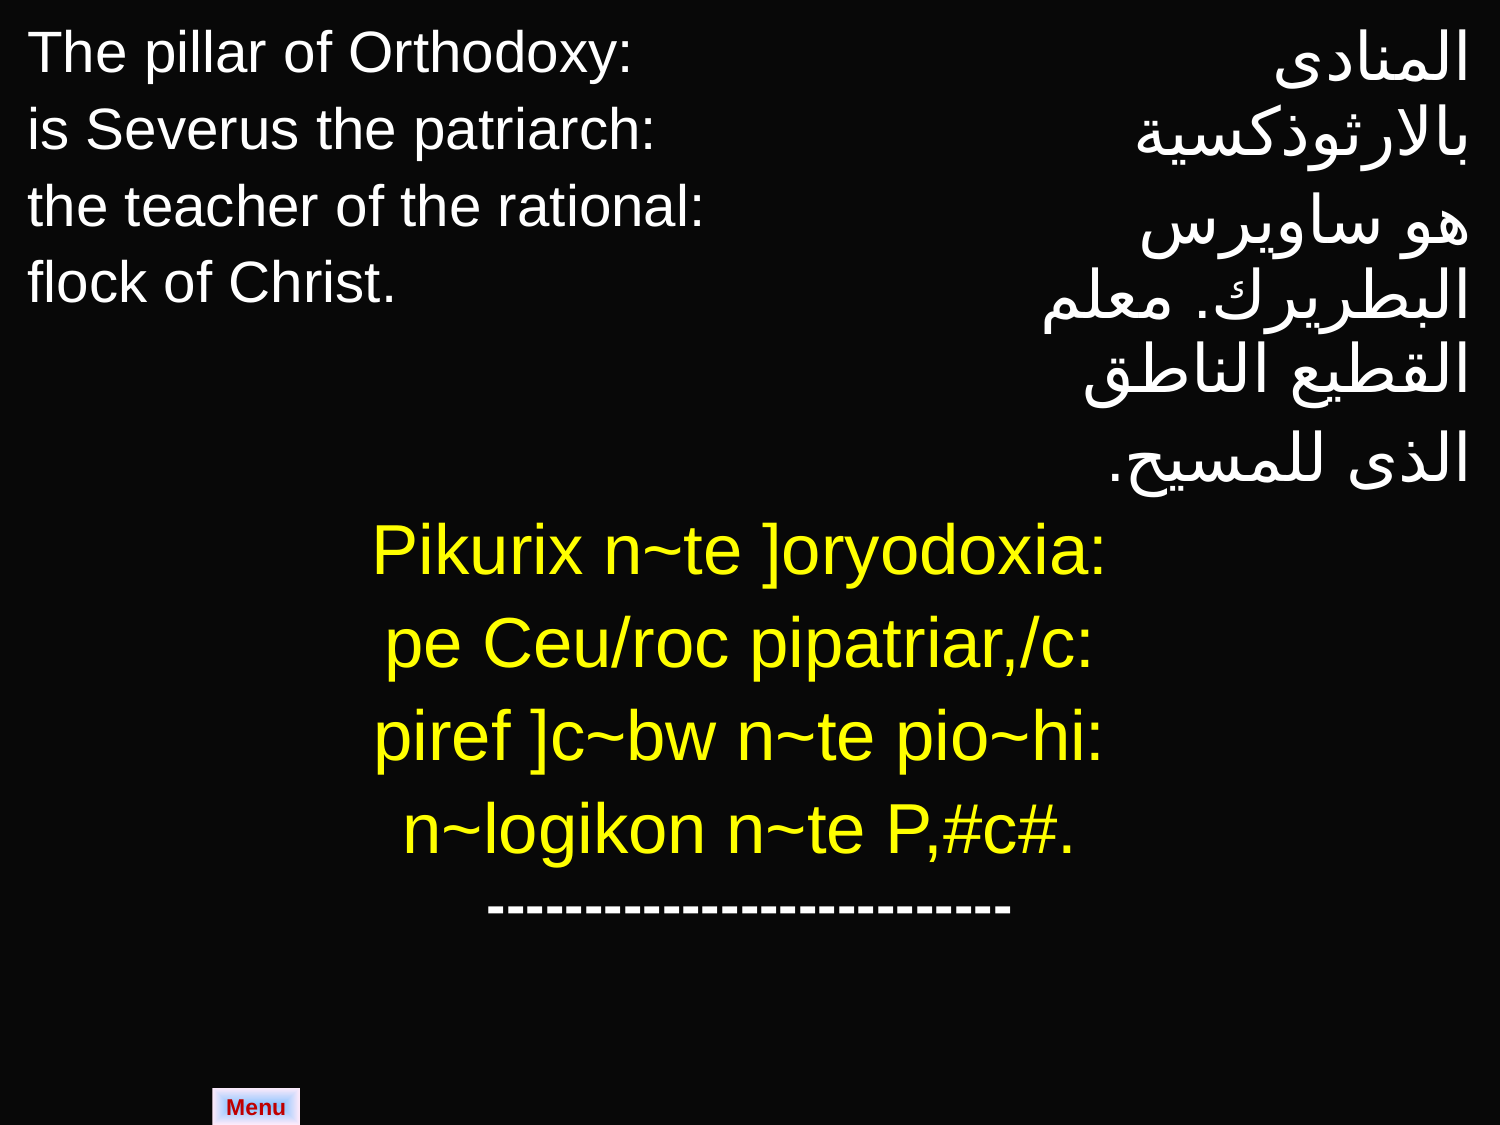

| The pillar of Orthodoxy: is Severus the patriarch: the teacher of the rational: flock of Christ. | المنادى بالارثوذكسية هو ساويرس البطريرك. معلم القطيع الناطق الذى للمسيح. |
| --- | --- |
| Pikurix n~te ]oryodoxia: pe Ceu/roc pipatriar,/c: piref ]c~bw n~te pio~hi: n~logikon n~te P,#c#. |  |
| --------------------------- |  |
Menu